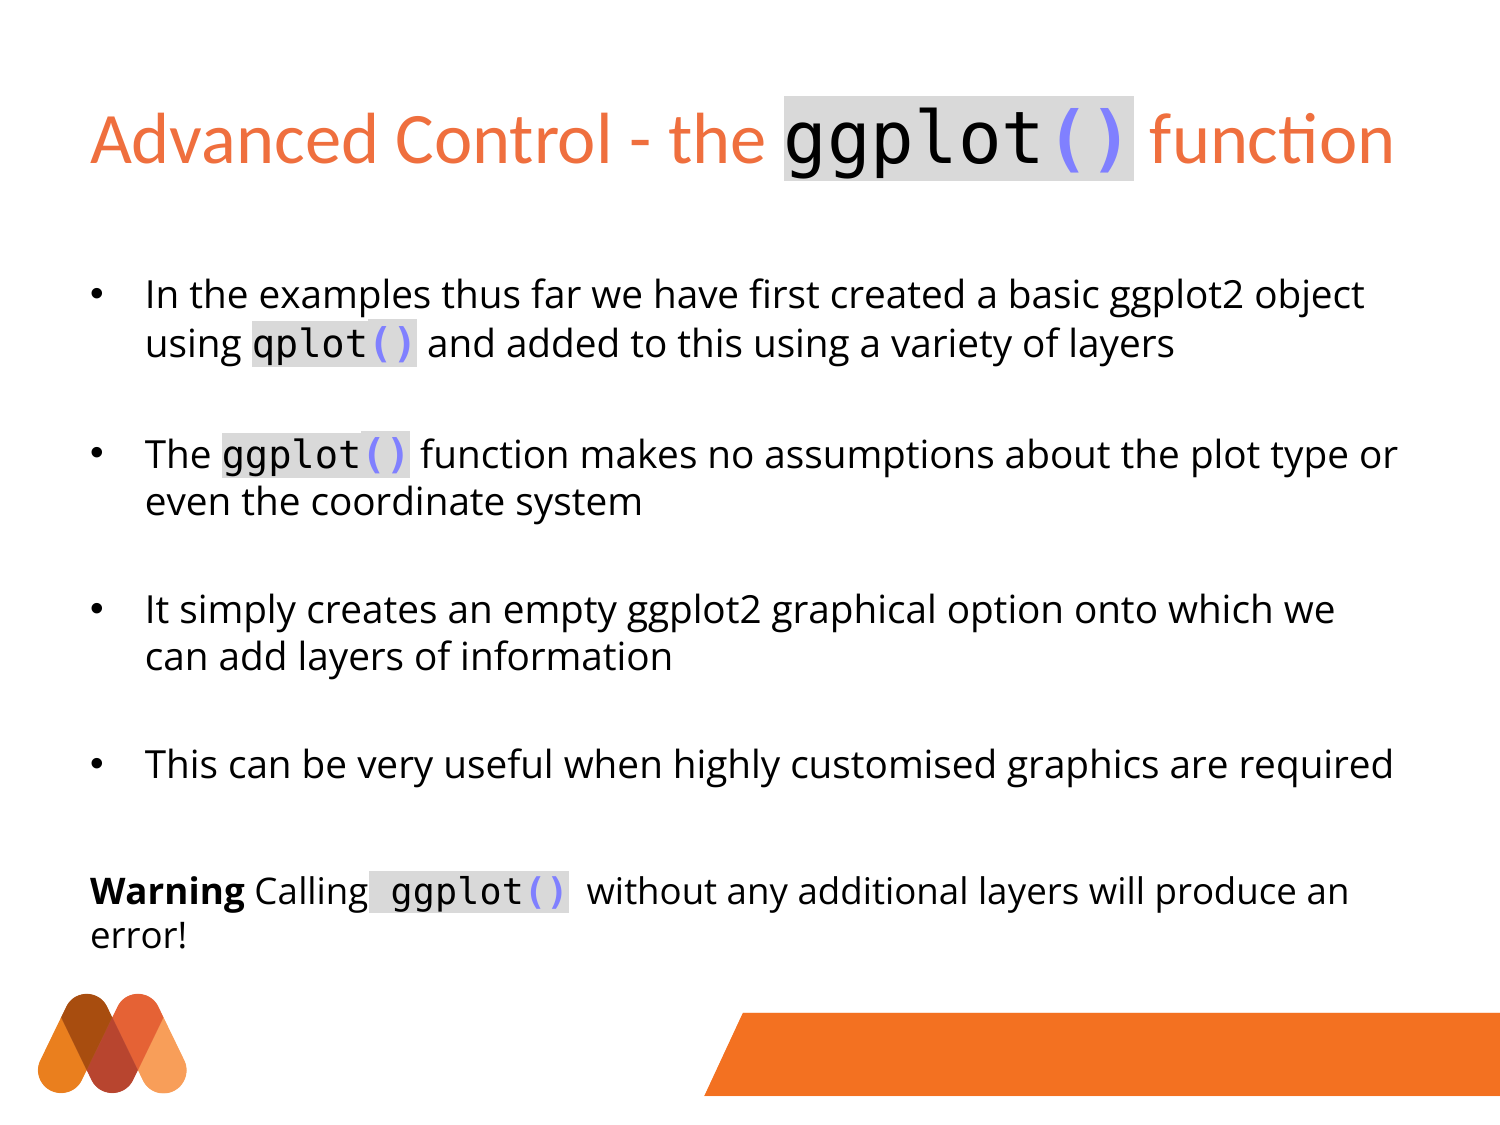

# Advanced Control - the ggplot() function
In the examples thus far we have first created a basic ggplot2 object using qplot() and added to this using a variety of layers

The ggplot() function makes no assumptions about the plot type or even the coordinate system

It simply creates an empty ggplot2 graphical option onto which we can add layers of information

This can be very useful when highly customised graphics are required

Warning Calling ggplot()  without any additional layers will produce an error!